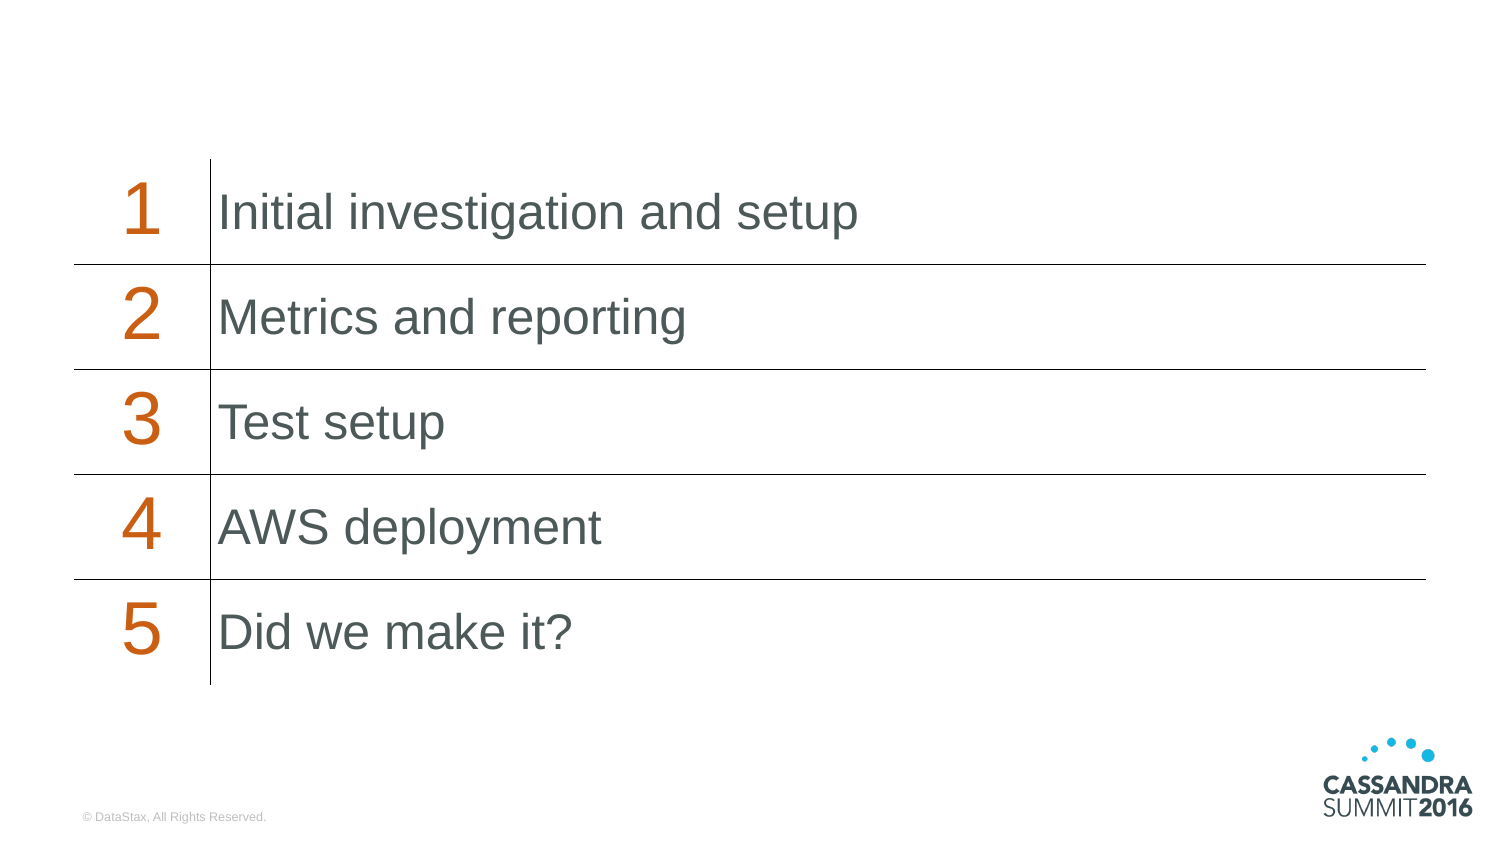

| 1 | Initial investigation and setup |
| --- | --- |
| 2 | Metrics and reporting |
| 3 | Test setup |
| 4 | AWS deployment |
| 5 | Did we make it? |
© DataStax, All Rights Reserved.
3